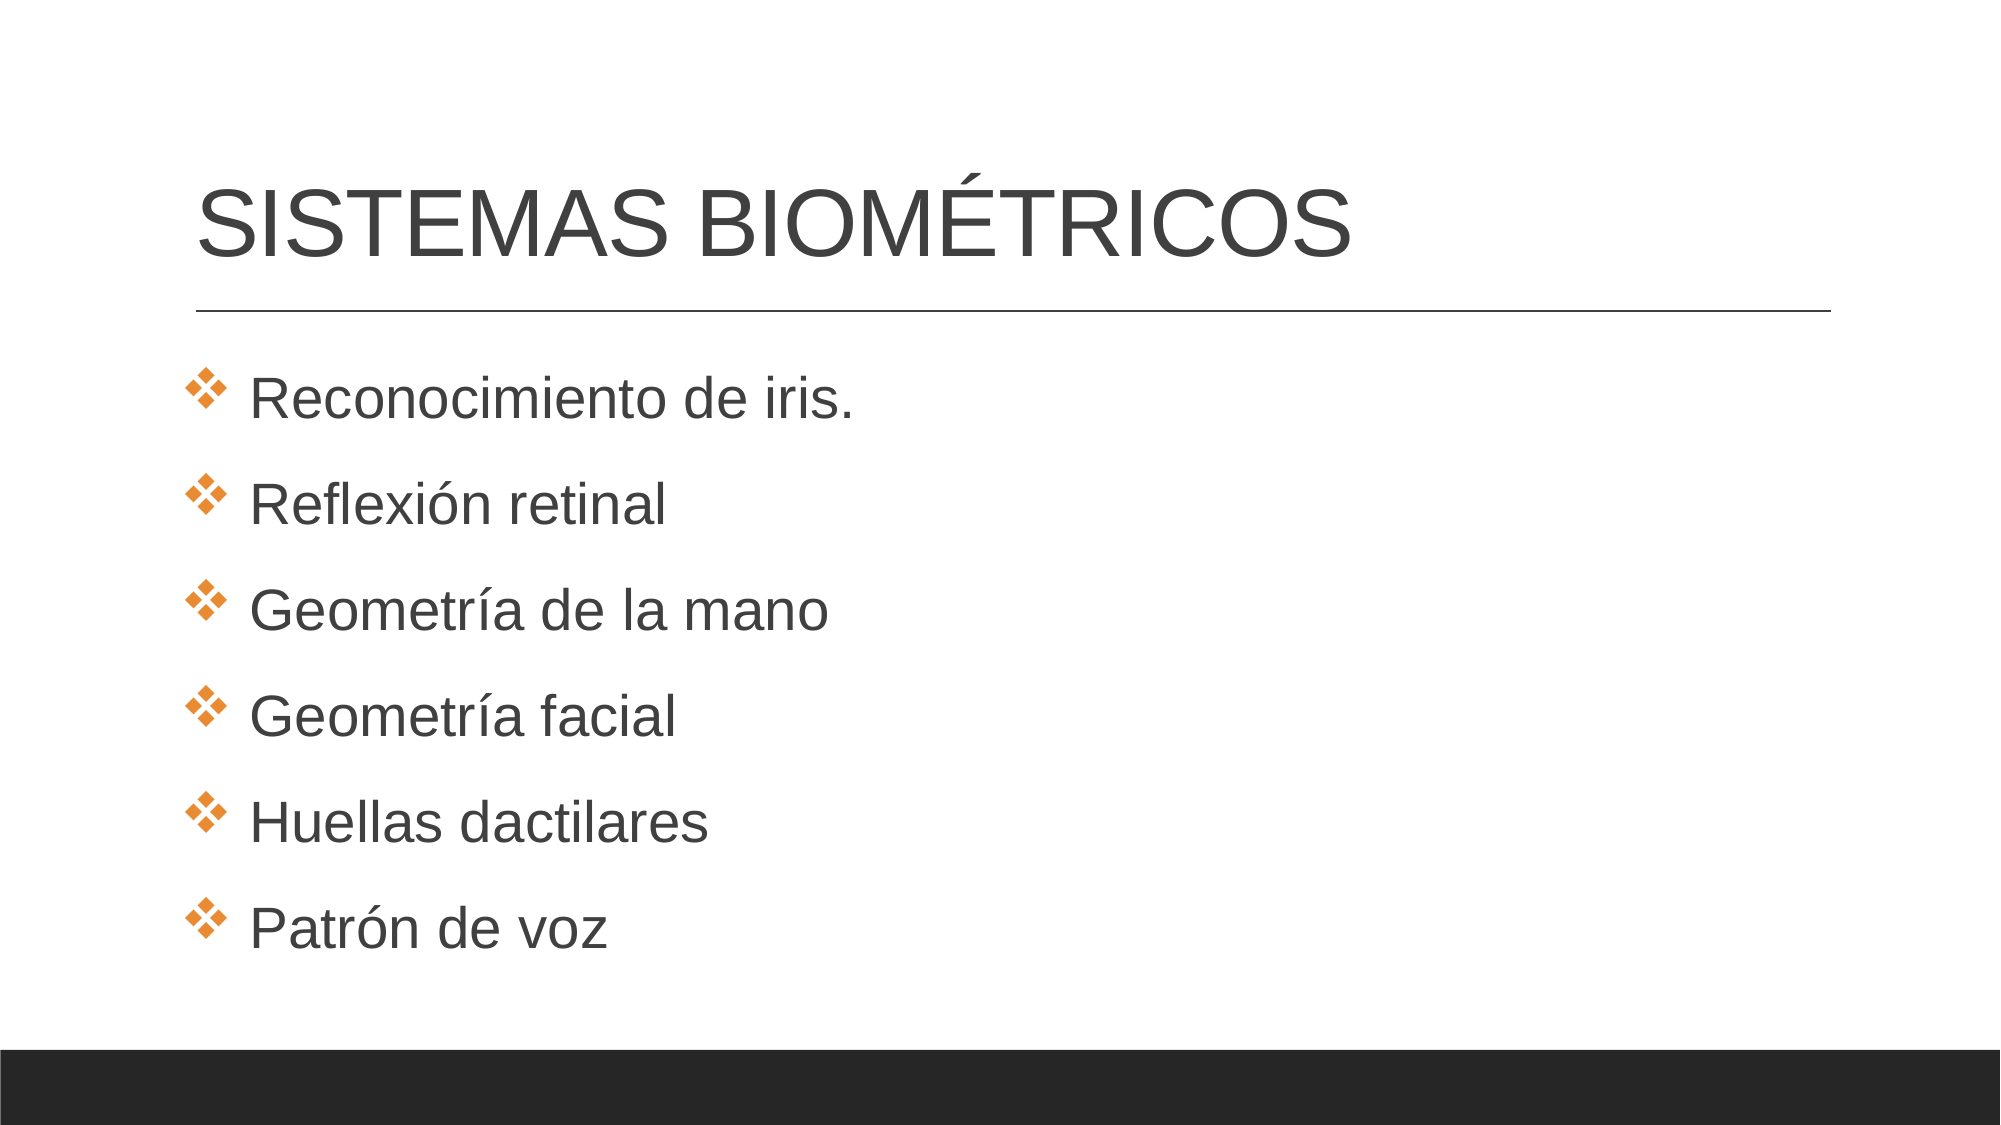

# SISTEMAS BIOMÉTRICOS
 Reconocimiento de iris.
 Reflexión retinal
 Geometría de la mano
 Geometría facial
 Huellas dactilares
 Patrón de voz